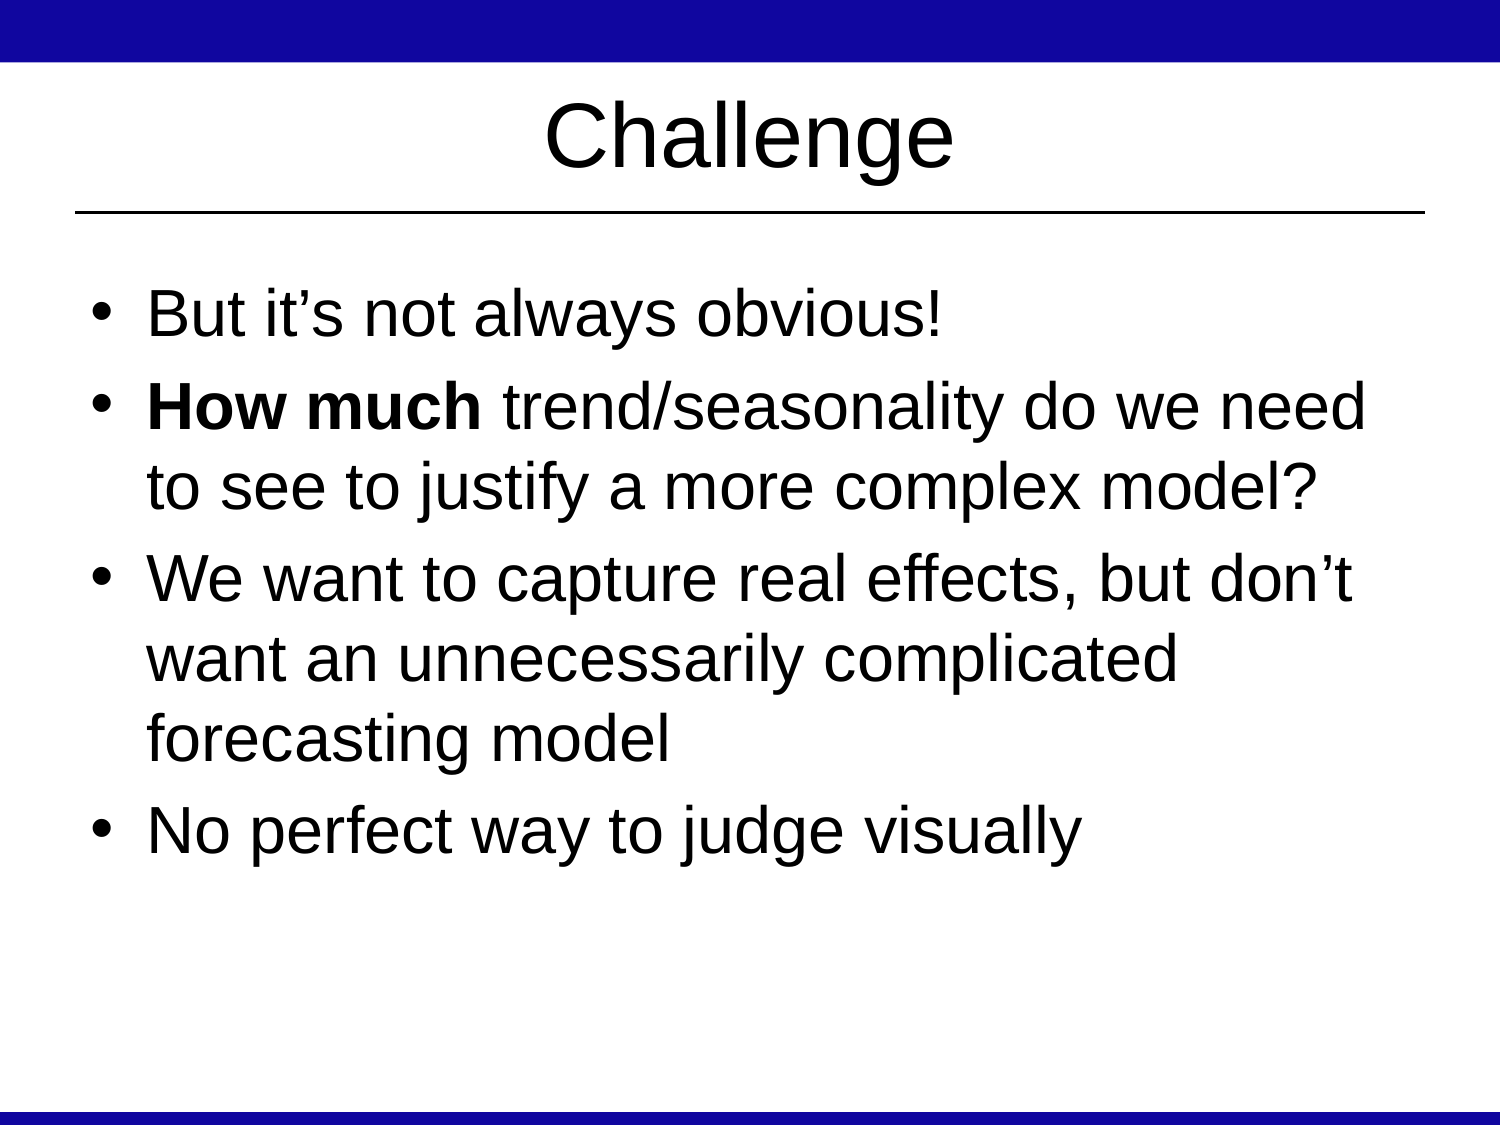

# Challenge
But it’s not always obvious!
How much trend/seasonality do we need to see to justify a more complex model?
We want to capture real effects, but don’t want an unnecessarily complicated forecasting model
No perfect way to judge visually